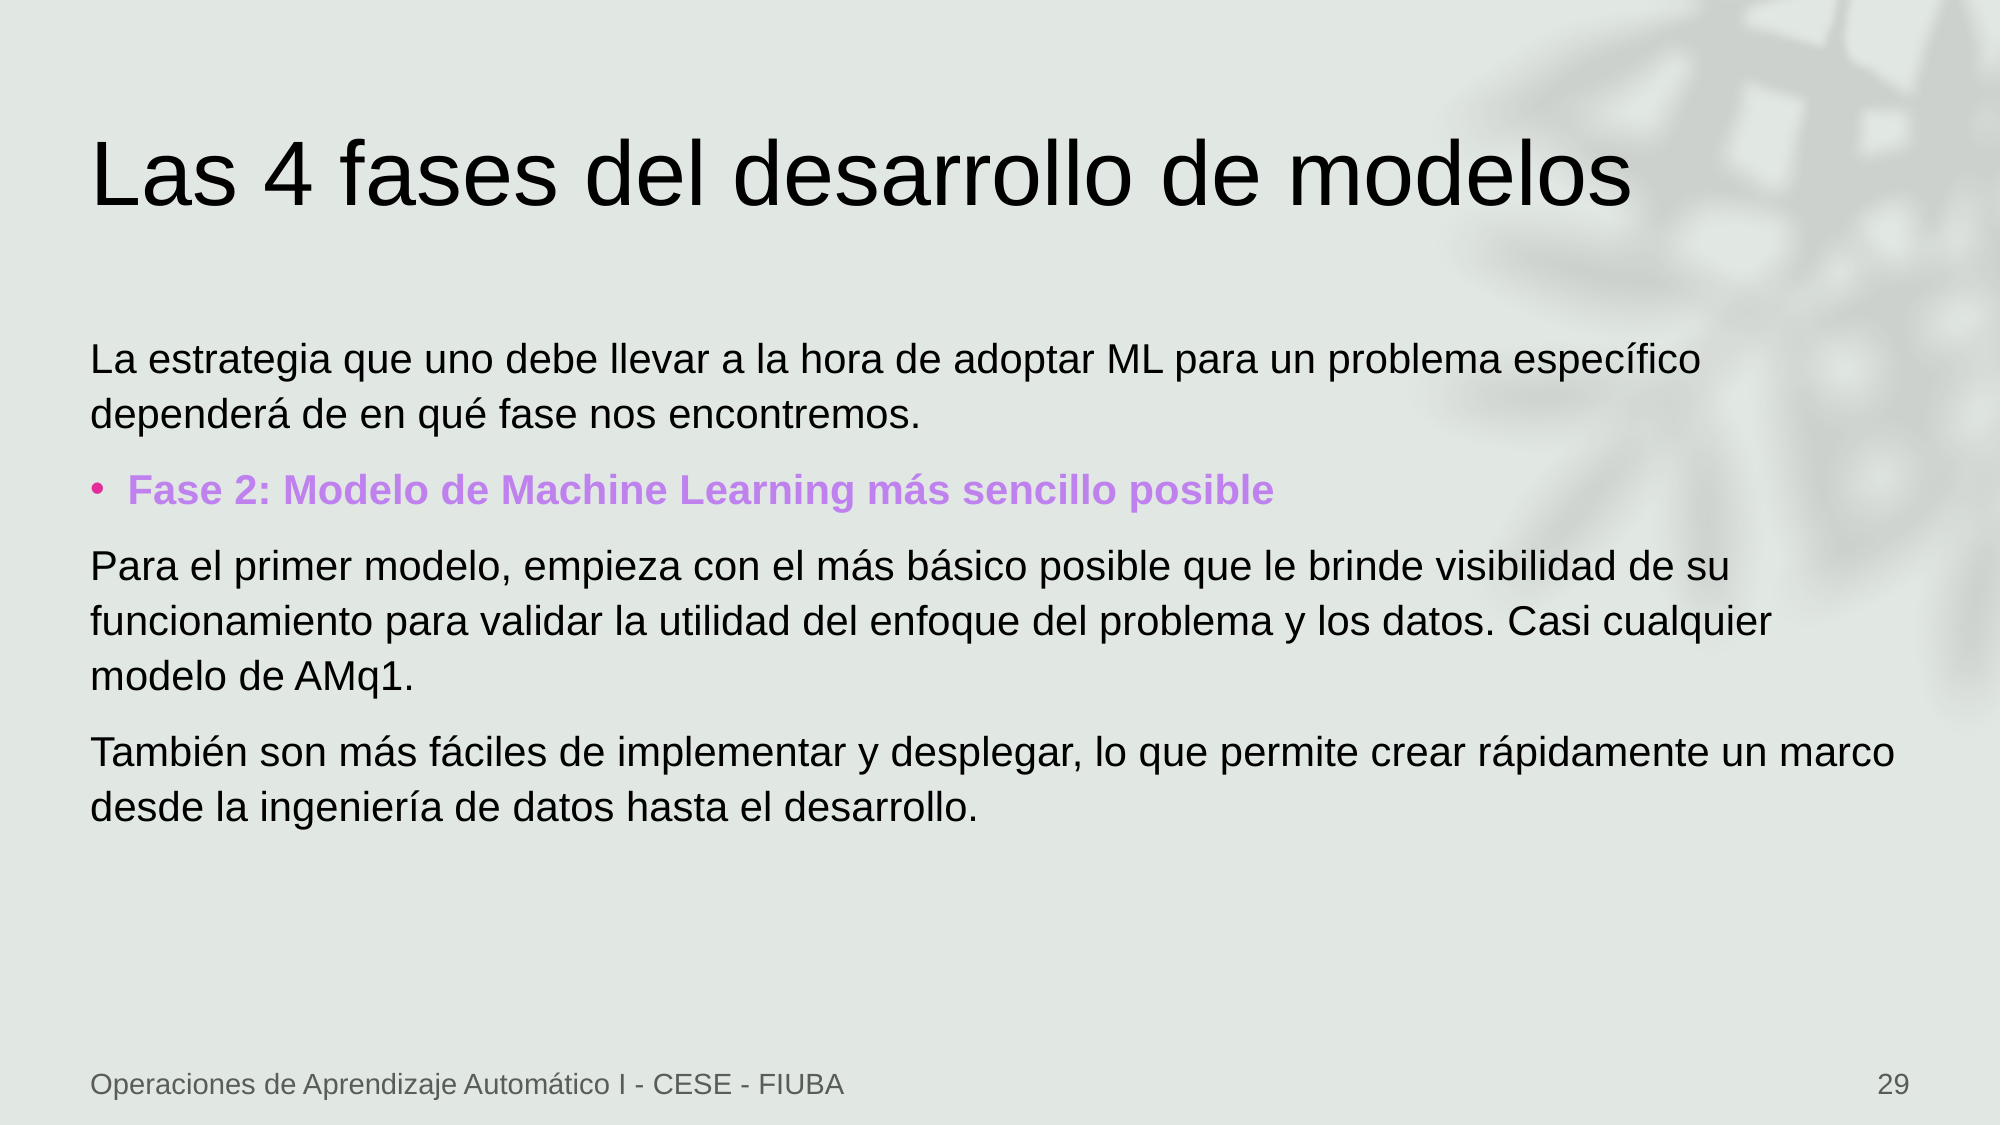

# Las 4 fases del desarrollo de modelos
La estrategia que uno debe llevar a la hora de adoptar ML para un problema específico dependerá de en qué fase nos encontremos.
Fase 2: Modelo de Machine Learning más sencillo posible
Para el primer modelo, empieza con el más básico posible que le brinde visibilidad de su funcionamiento para validar la utilidad del enfoque del problema y los datos. Casi cualquier modelo de AMq1.
También son más fáciles de implementar y desplegar, lo que permite crear rápidamente un marco desde la ingeniería de datos hasta el desarrollo.
Operaciones de Aprendizaje Automático I - CESE - FIUBA
29